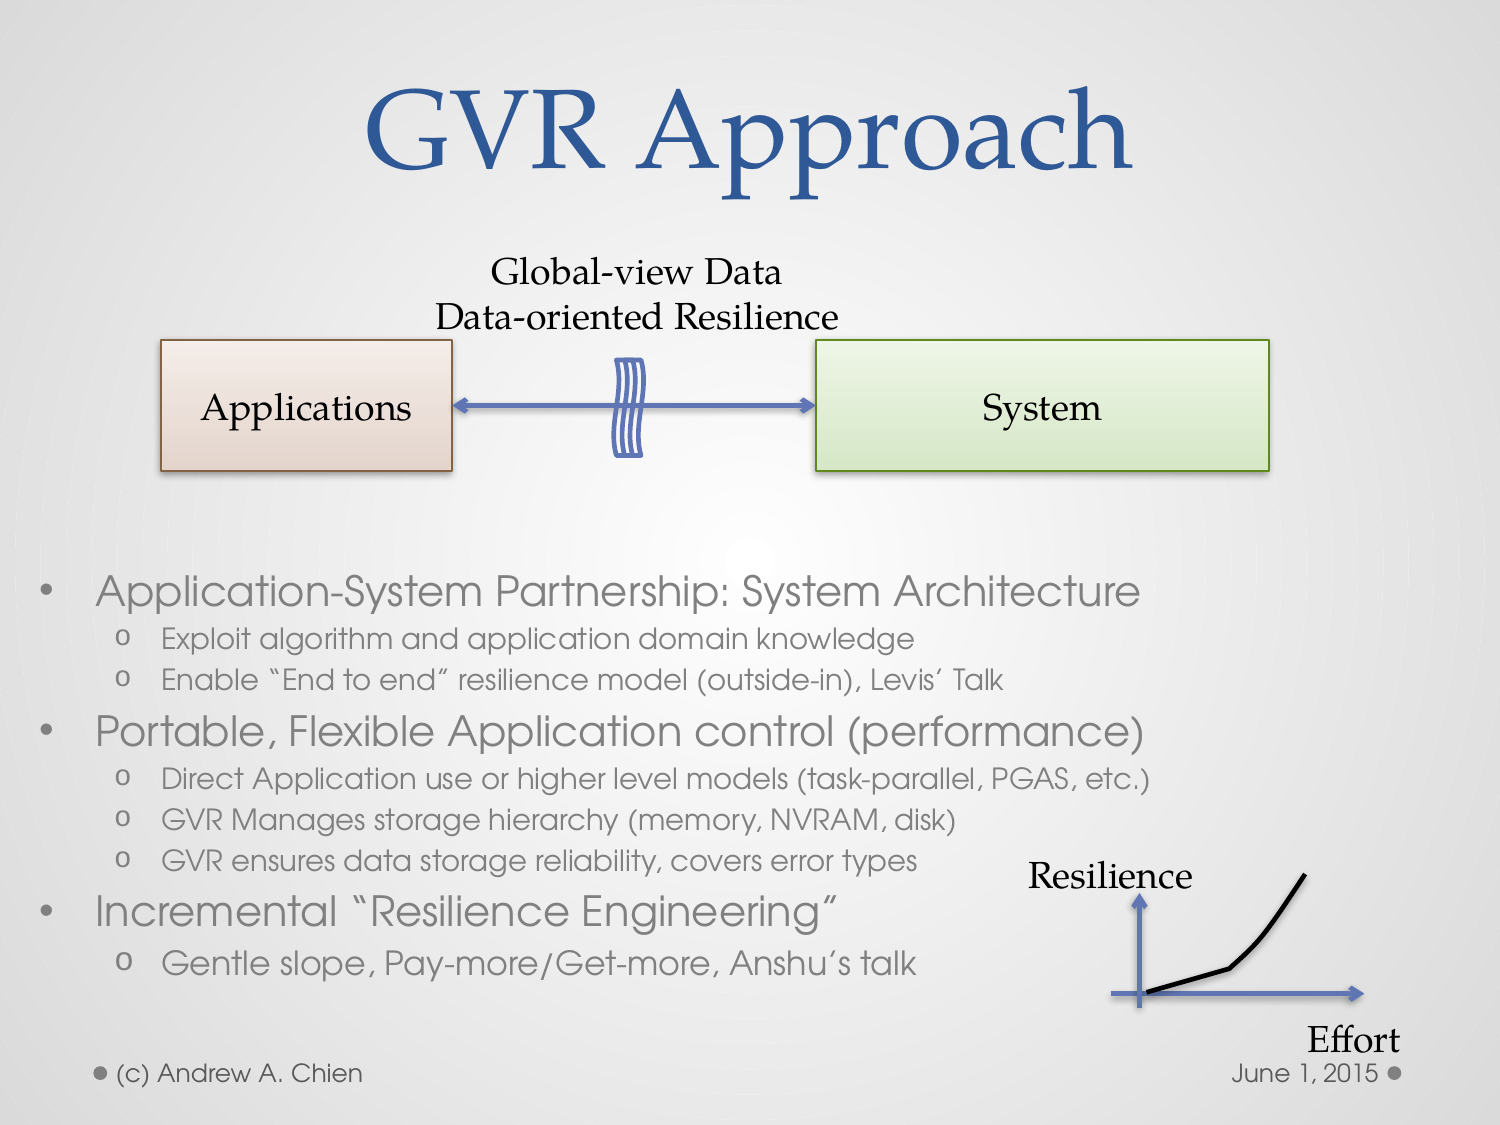

# GVR Approach
Global-view Data
Data-oriented Resilience
Applications
System

Application-System Partnership: System Architecture
Exploit algorithm and application domain knowledge
Enable “End to end” resilience model (outside-in), Levis’ Talk
Portable, Flexible Application control (performance)
Direct Application use or higher level models (task-parallel, PGAS, etc.)
GVR Manages storage hierarchy (memory, NVRAM, disk)
GVR ensures data storage reliability, covers error types
Incremental “Resilience Engineering”
Gentle slope, Pay-more/Get-more, Anshu’s talk
Resilience

Effort
(c) Andrew A. Chien
June 1, 2015